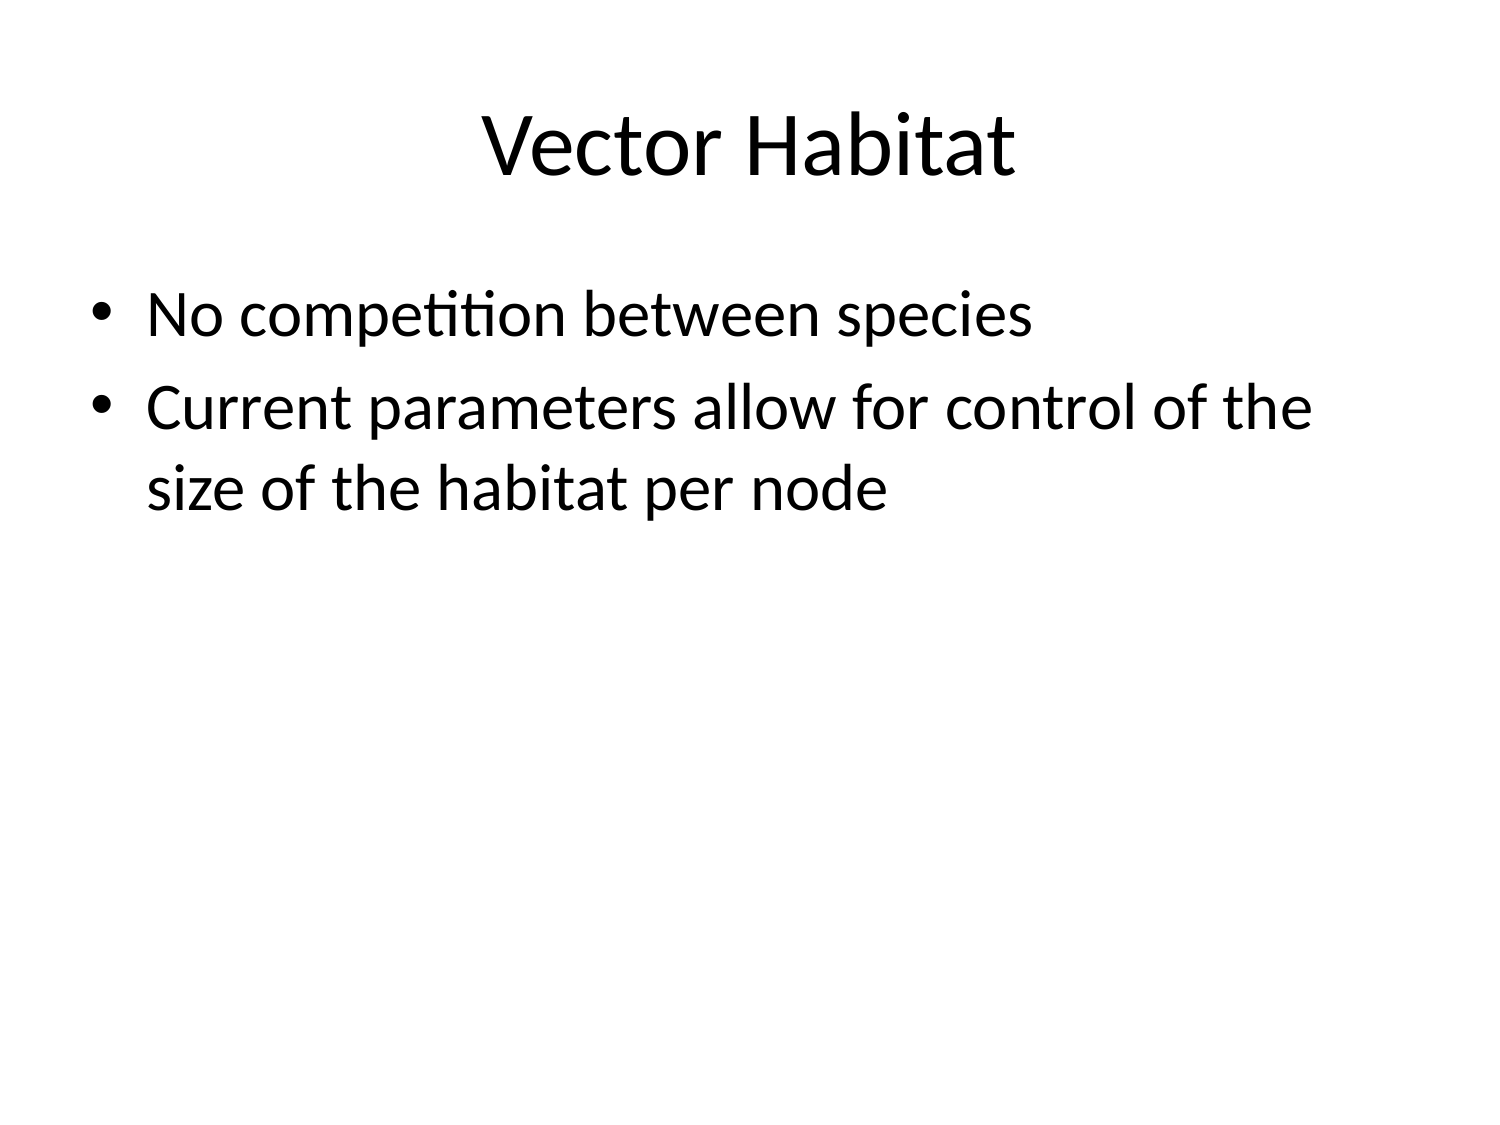

# Vector Habitat
No competition between species
Current parameters allow for control of the size of the habitat per node